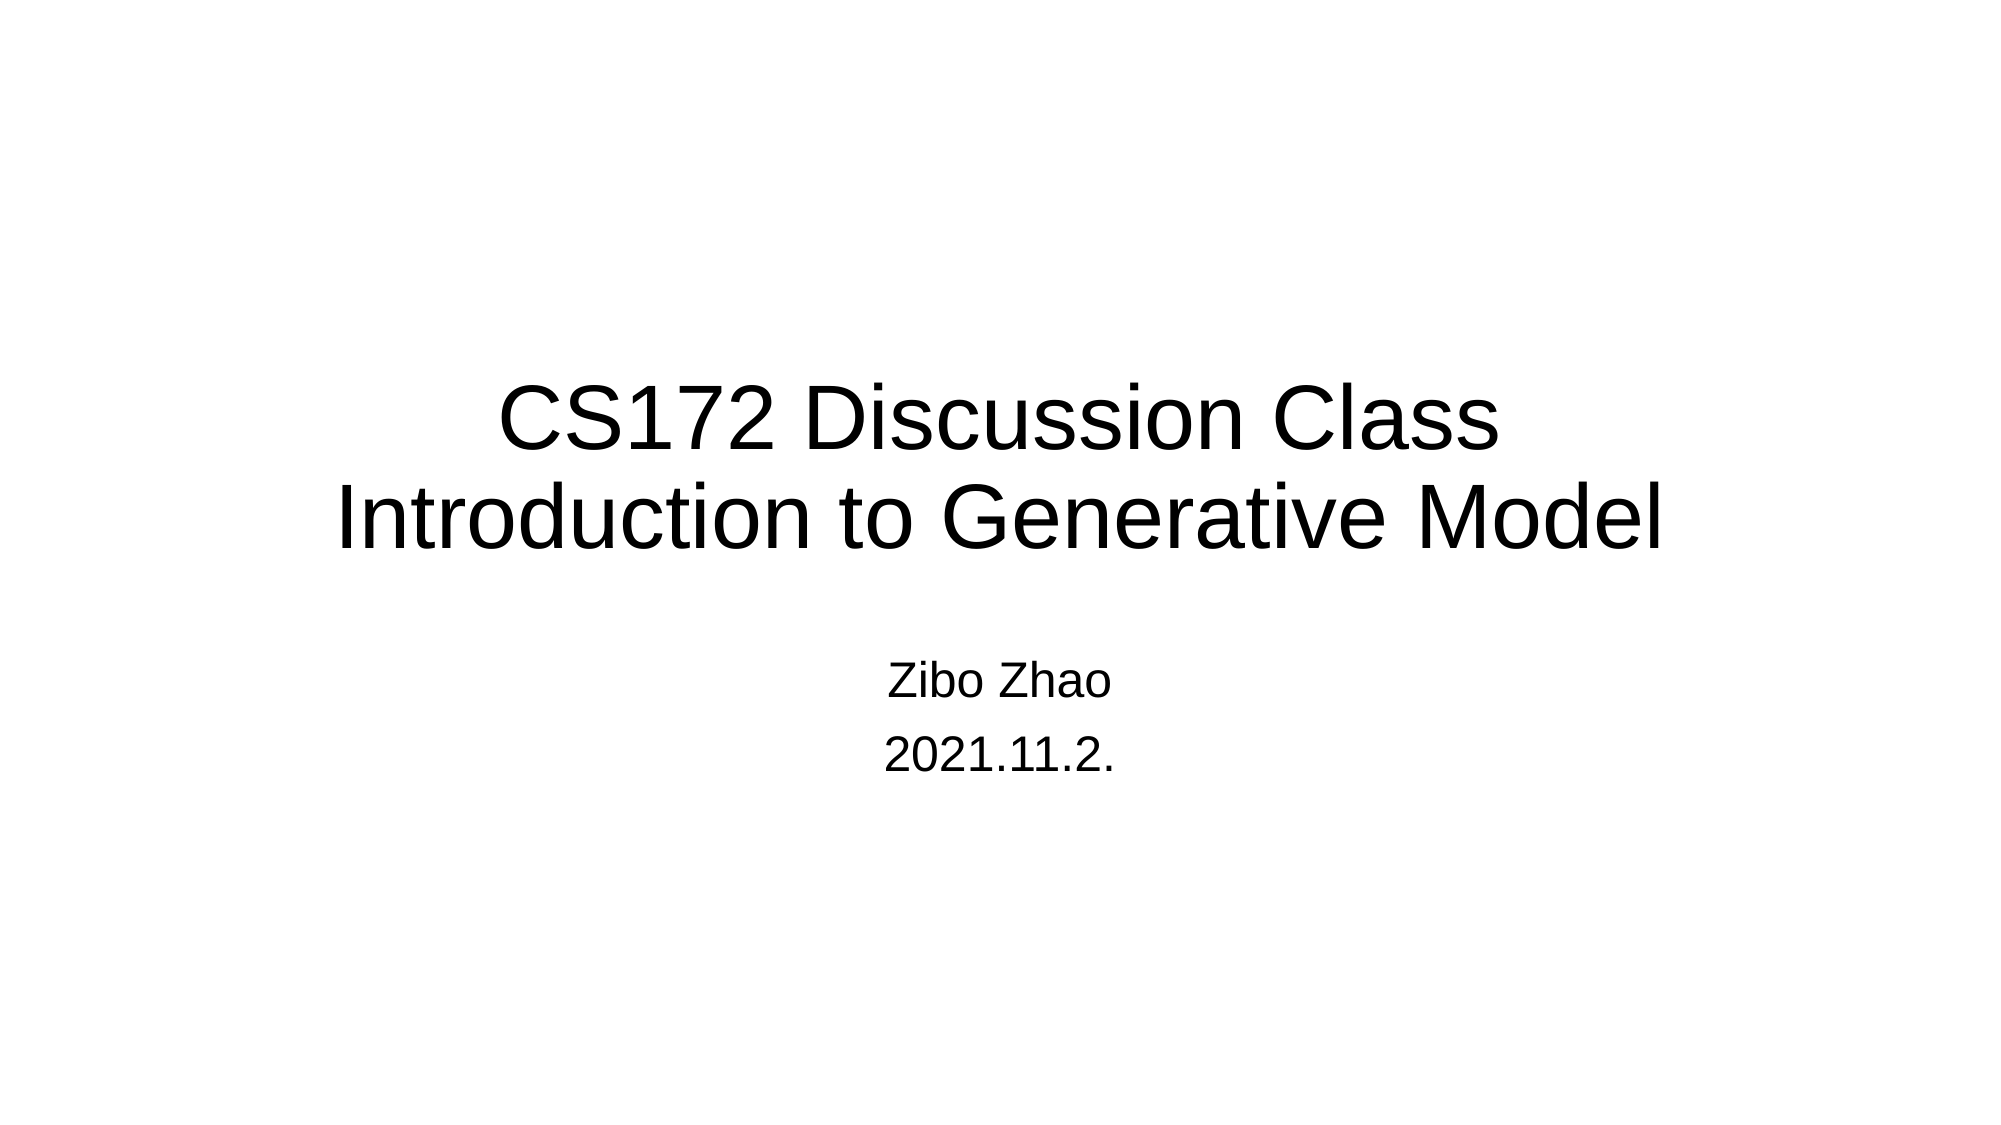

# CS172 Discussion Class Introduction to Generative Model
Zibo Zhao
2021.11.2.